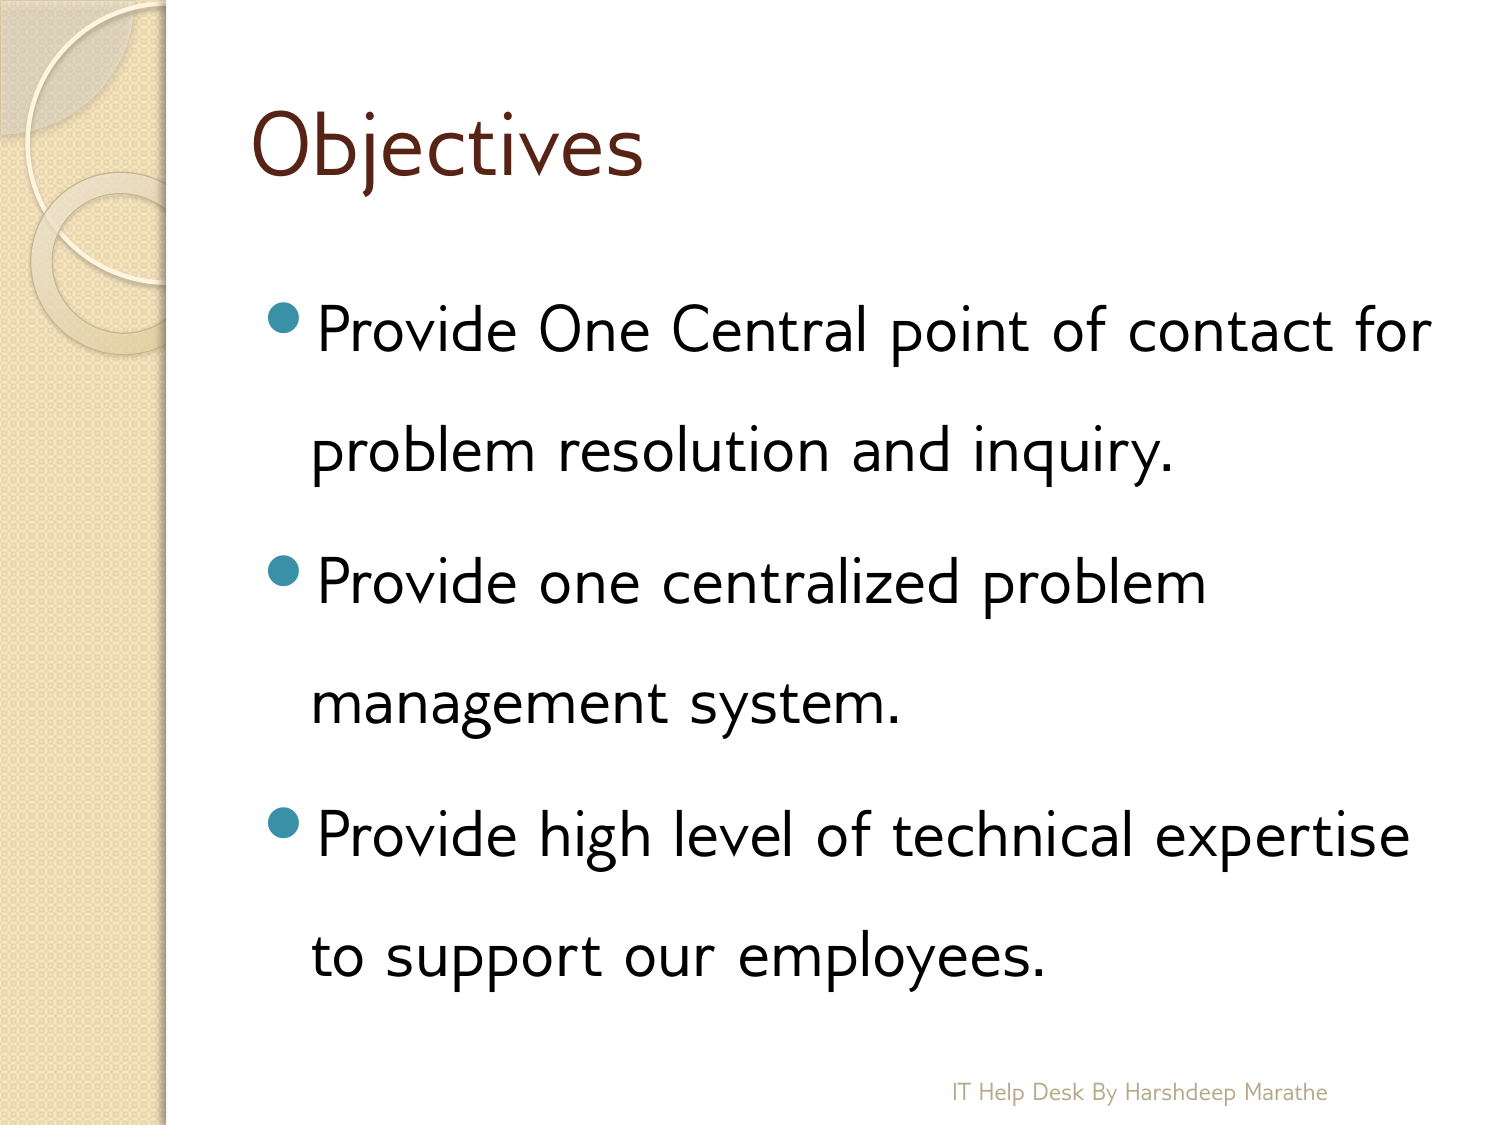

# Objectives
Provide One Central point of contact for problem resolution and inquiry.
Provide one centralized problem management system.
Provide high level of technical expertise to support our employees.
IT Help Desk By Harshdeep Marathe